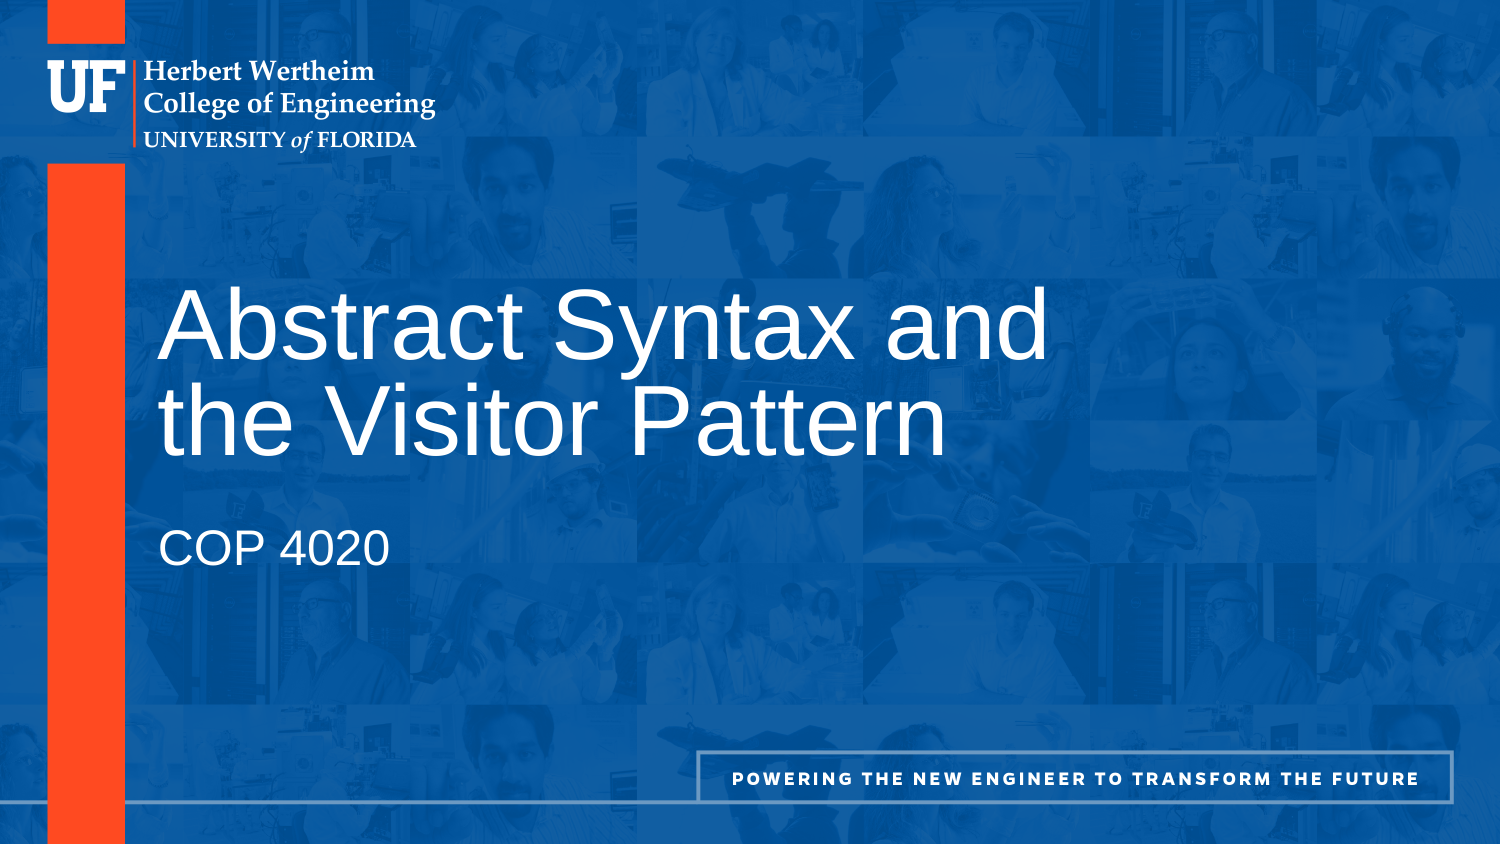

# Abstract Syntax and the Visitor Pattern
COP 4020